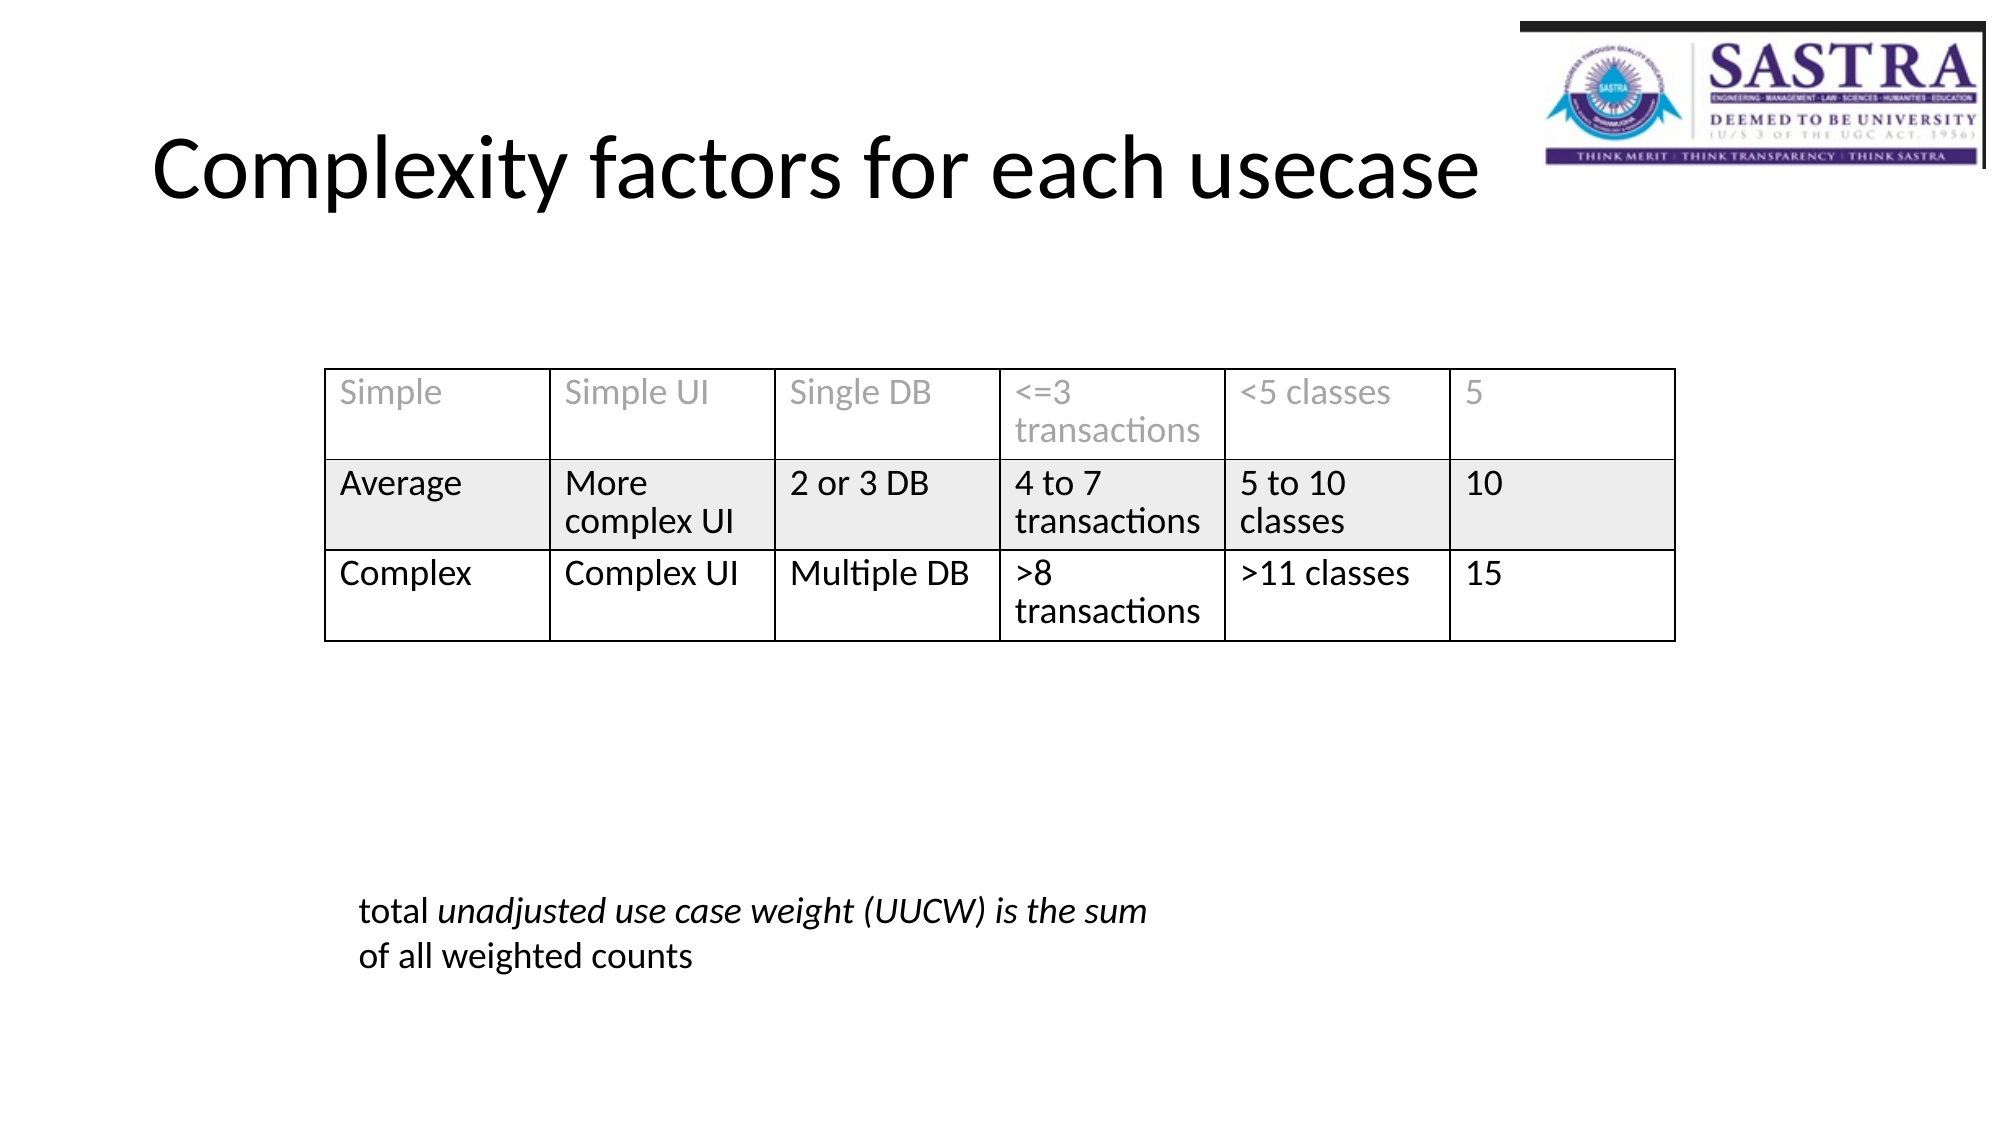

# Complexity factors for each usecase
| Simple | Simple UI | Single DB | <=3 transactions | <5 classes | 5 |
| --- | --- | --- | --- | --- | --- |
| Average | More complex UI | 2 or 3 DB | 4 to 7 transactions | 5 to 10 classes | 10 |
| Complex | Complex UI | Multiple DB | >8 transactions | >11 classes | 15 |
total unadjusted use case weight (UUCW) is the sum
of all weighted counts